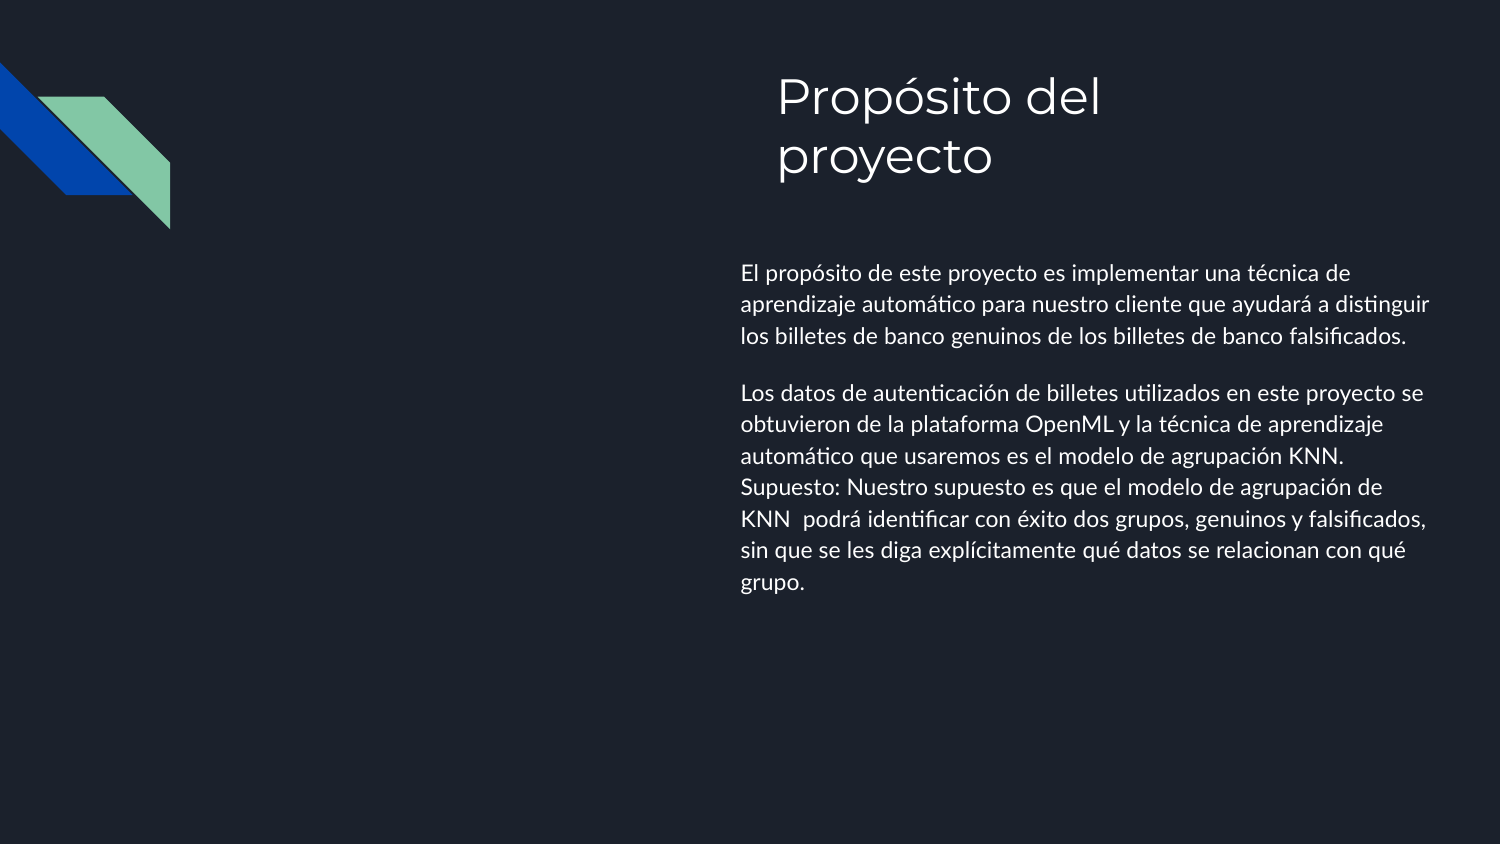

# Propósito del proyecto
El propósito de este proyecto es implementar una técnica de aprendizaje automático para nuestro cliente que ayudará a distinguir los billetes de banco genuinos de los billetes de banco falsificados.
Los datos de autenticación de billetes utilizados en este proyecto se obtuvieron de la plataforma OpenML y la técnica de aprendizaje automático que usaremos es el modelo de agrupación KNN. Supuesto: Nuestro supuesto es que el modelo de agrupación de KNN  podrá identificar con éxito dos grupos, genuinos y falsificados, sin que se les diga explícitamente qué datos se relacionan con qué grupo.